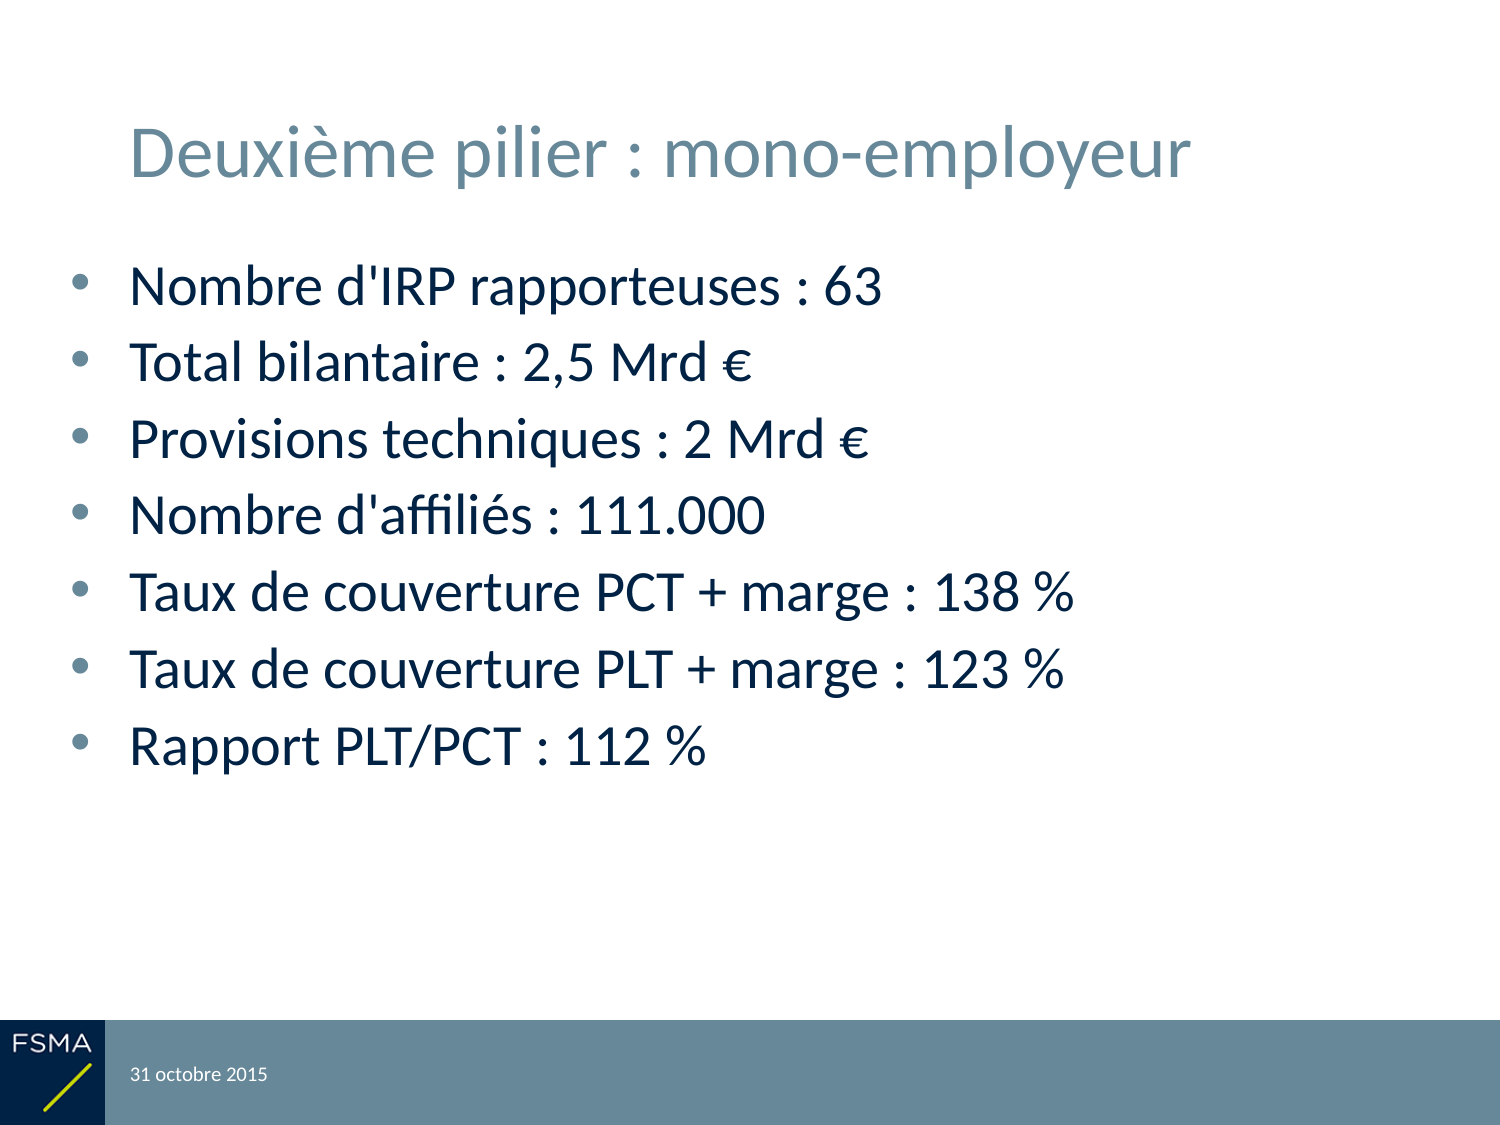

# Deuxième pilier : mono-employeur
Nombre d'IRP rapporteuses : 63
Total bilantaire : 2,5 Mrd €
Provisions techniques : 2 Mrd €
Nombre d'affiliés : 111.000
Taux de couverture PCT + marge : 138 %
Taux de couverture PLT + marge : 123 %
Rapport PLT/PCT : 112 %

31 octobre 2015
Reporting relatif à l'exercice 2014
23